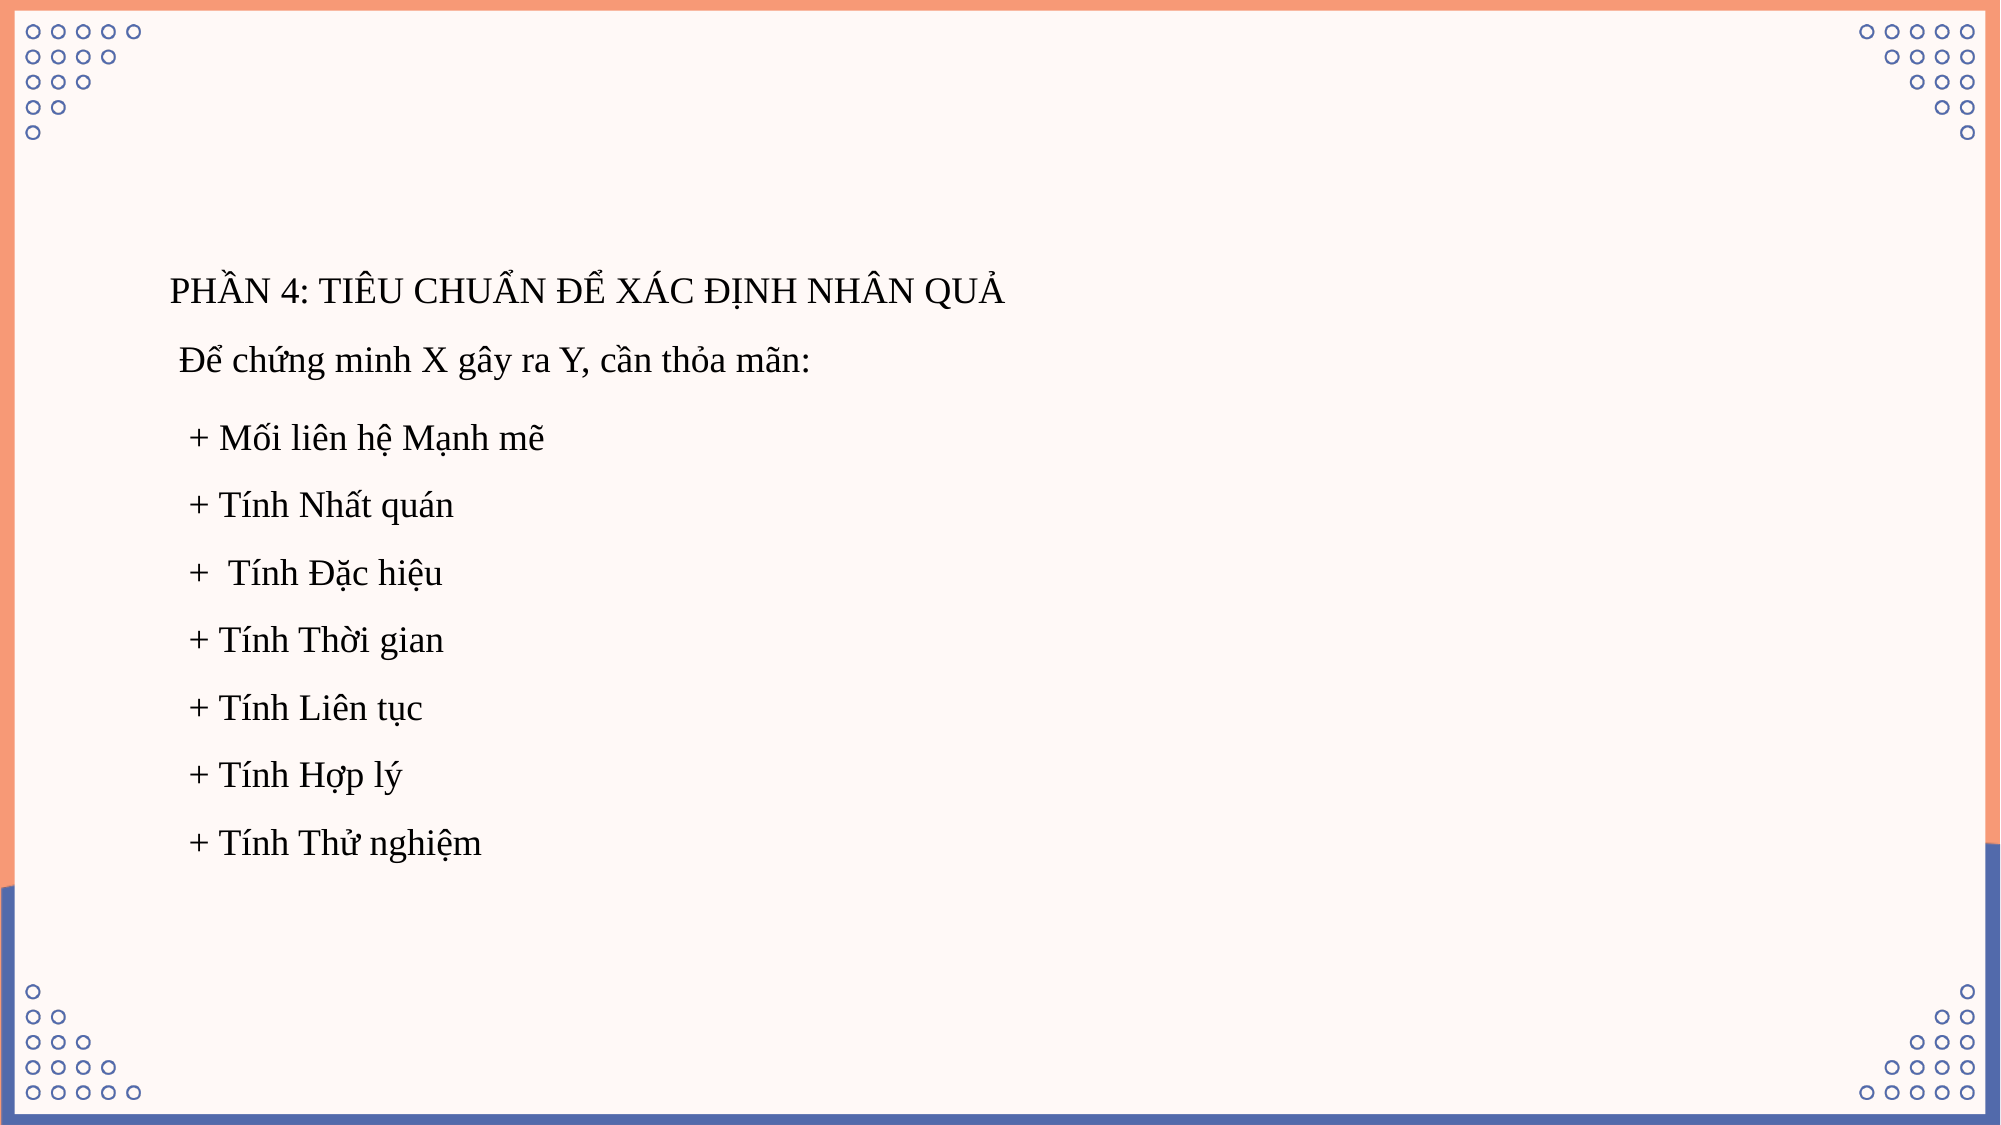

PHẦN 4: TIÊU CHUẨN ĐỂ XÁC ĐỊNH NHÂN QUẢ
   Để chứng minh X gây ra Y, cần thỏa mãn:
    + Mối liên hệ Mạnh mẽ
    + Tính Nhất quán
    +  Tính Đặc hiệu
    + Tính Thời gian
    + Tính Liên tục
    + Tính Hợp lý
    + Tính Thử nghiệm